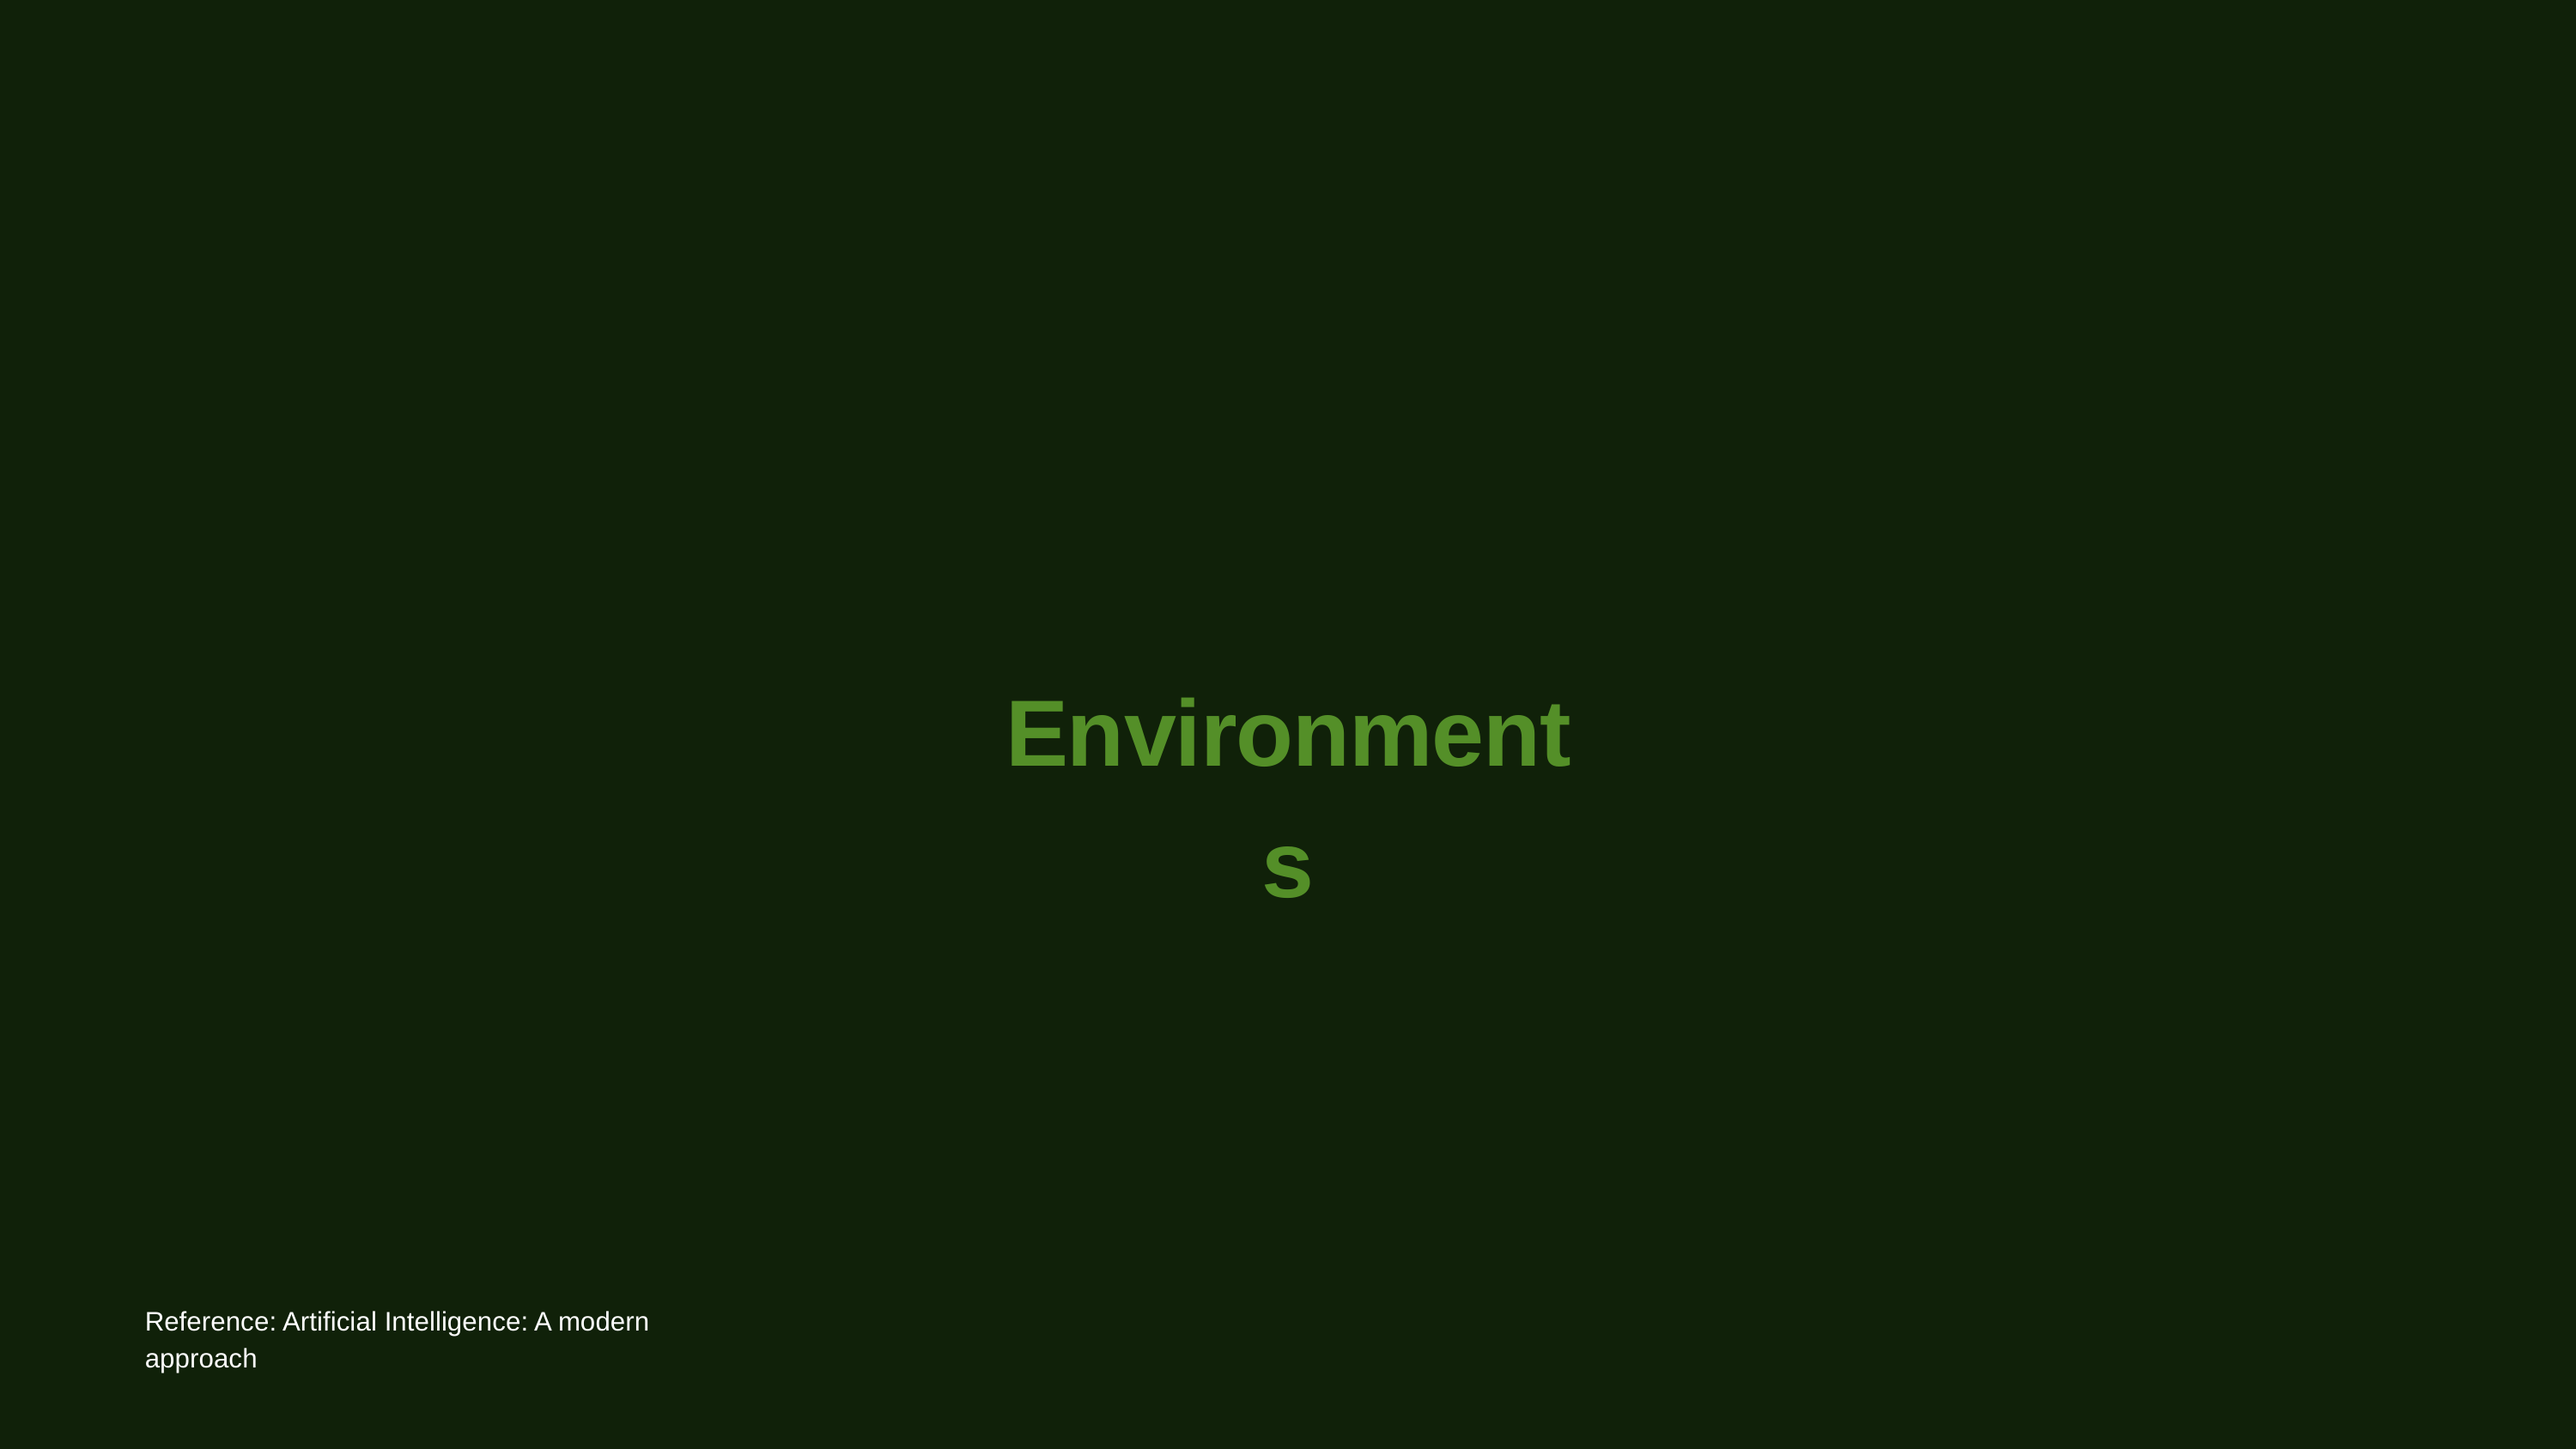

Environments
Reference: Artificial Intelligence: A modern approach